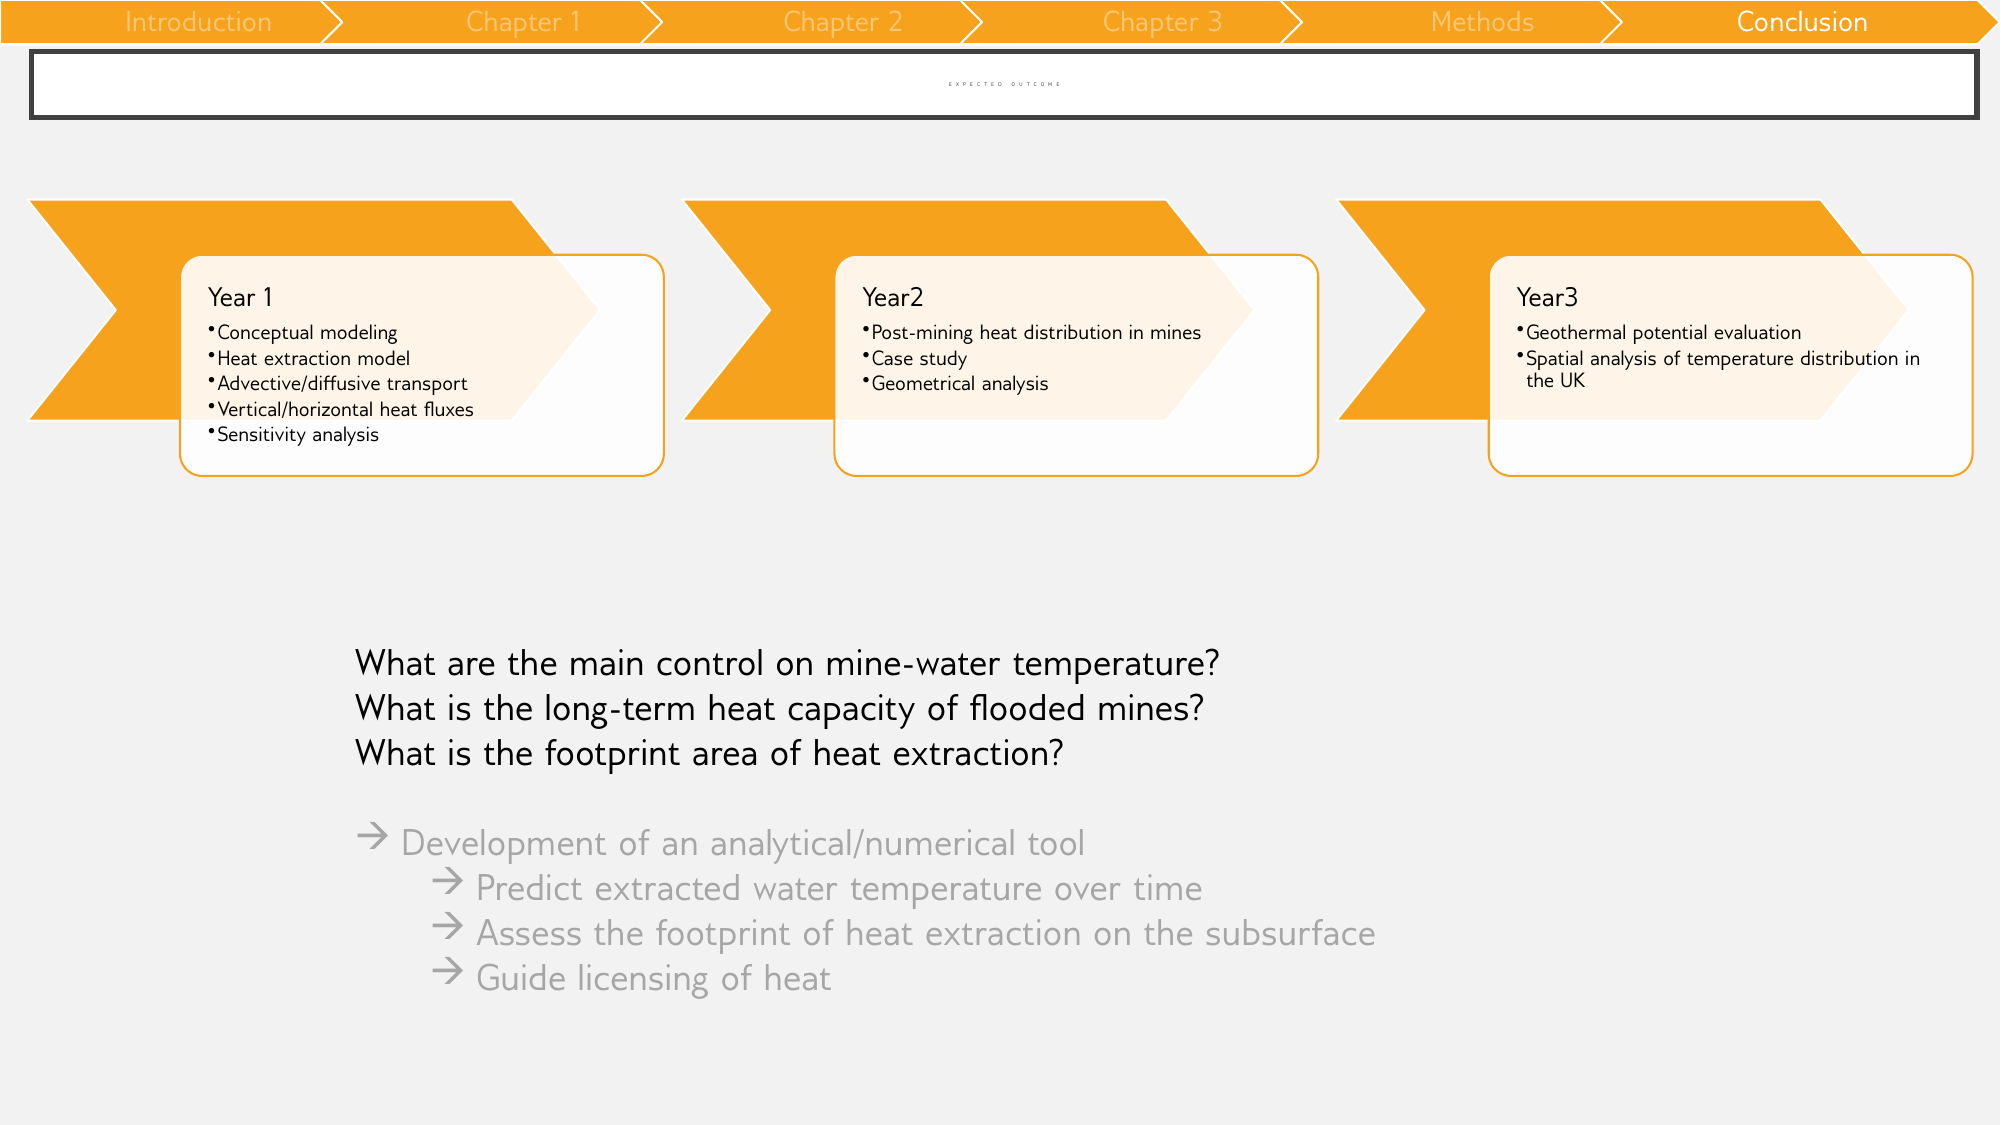

Introduction
Chapter 1
Chapter 2
Chapter 3
Methods
Conclusion
# Expected outcome
Year 1
Conceptual modeling
Heat extraction model
Advective/diffusive transport
Vertical/horizontal heat fluxes
Sensitivity analysis
Year2
Post-mining heat distribution in mines
Case study
Geometrical analysis
Year3
Geothermal potential evaluation
Spatial analysis of temperature distribution in the UK
What are the main control on mine-water temperature?
What is the long-term heat capacity of flooded mines?
What is the footprint area of heat extraction?

Development of an analytical/numerical tool
Predict extracted water temperature over time
Assess the footprint of heat extraction on the subsurface
Guide licensing of heat